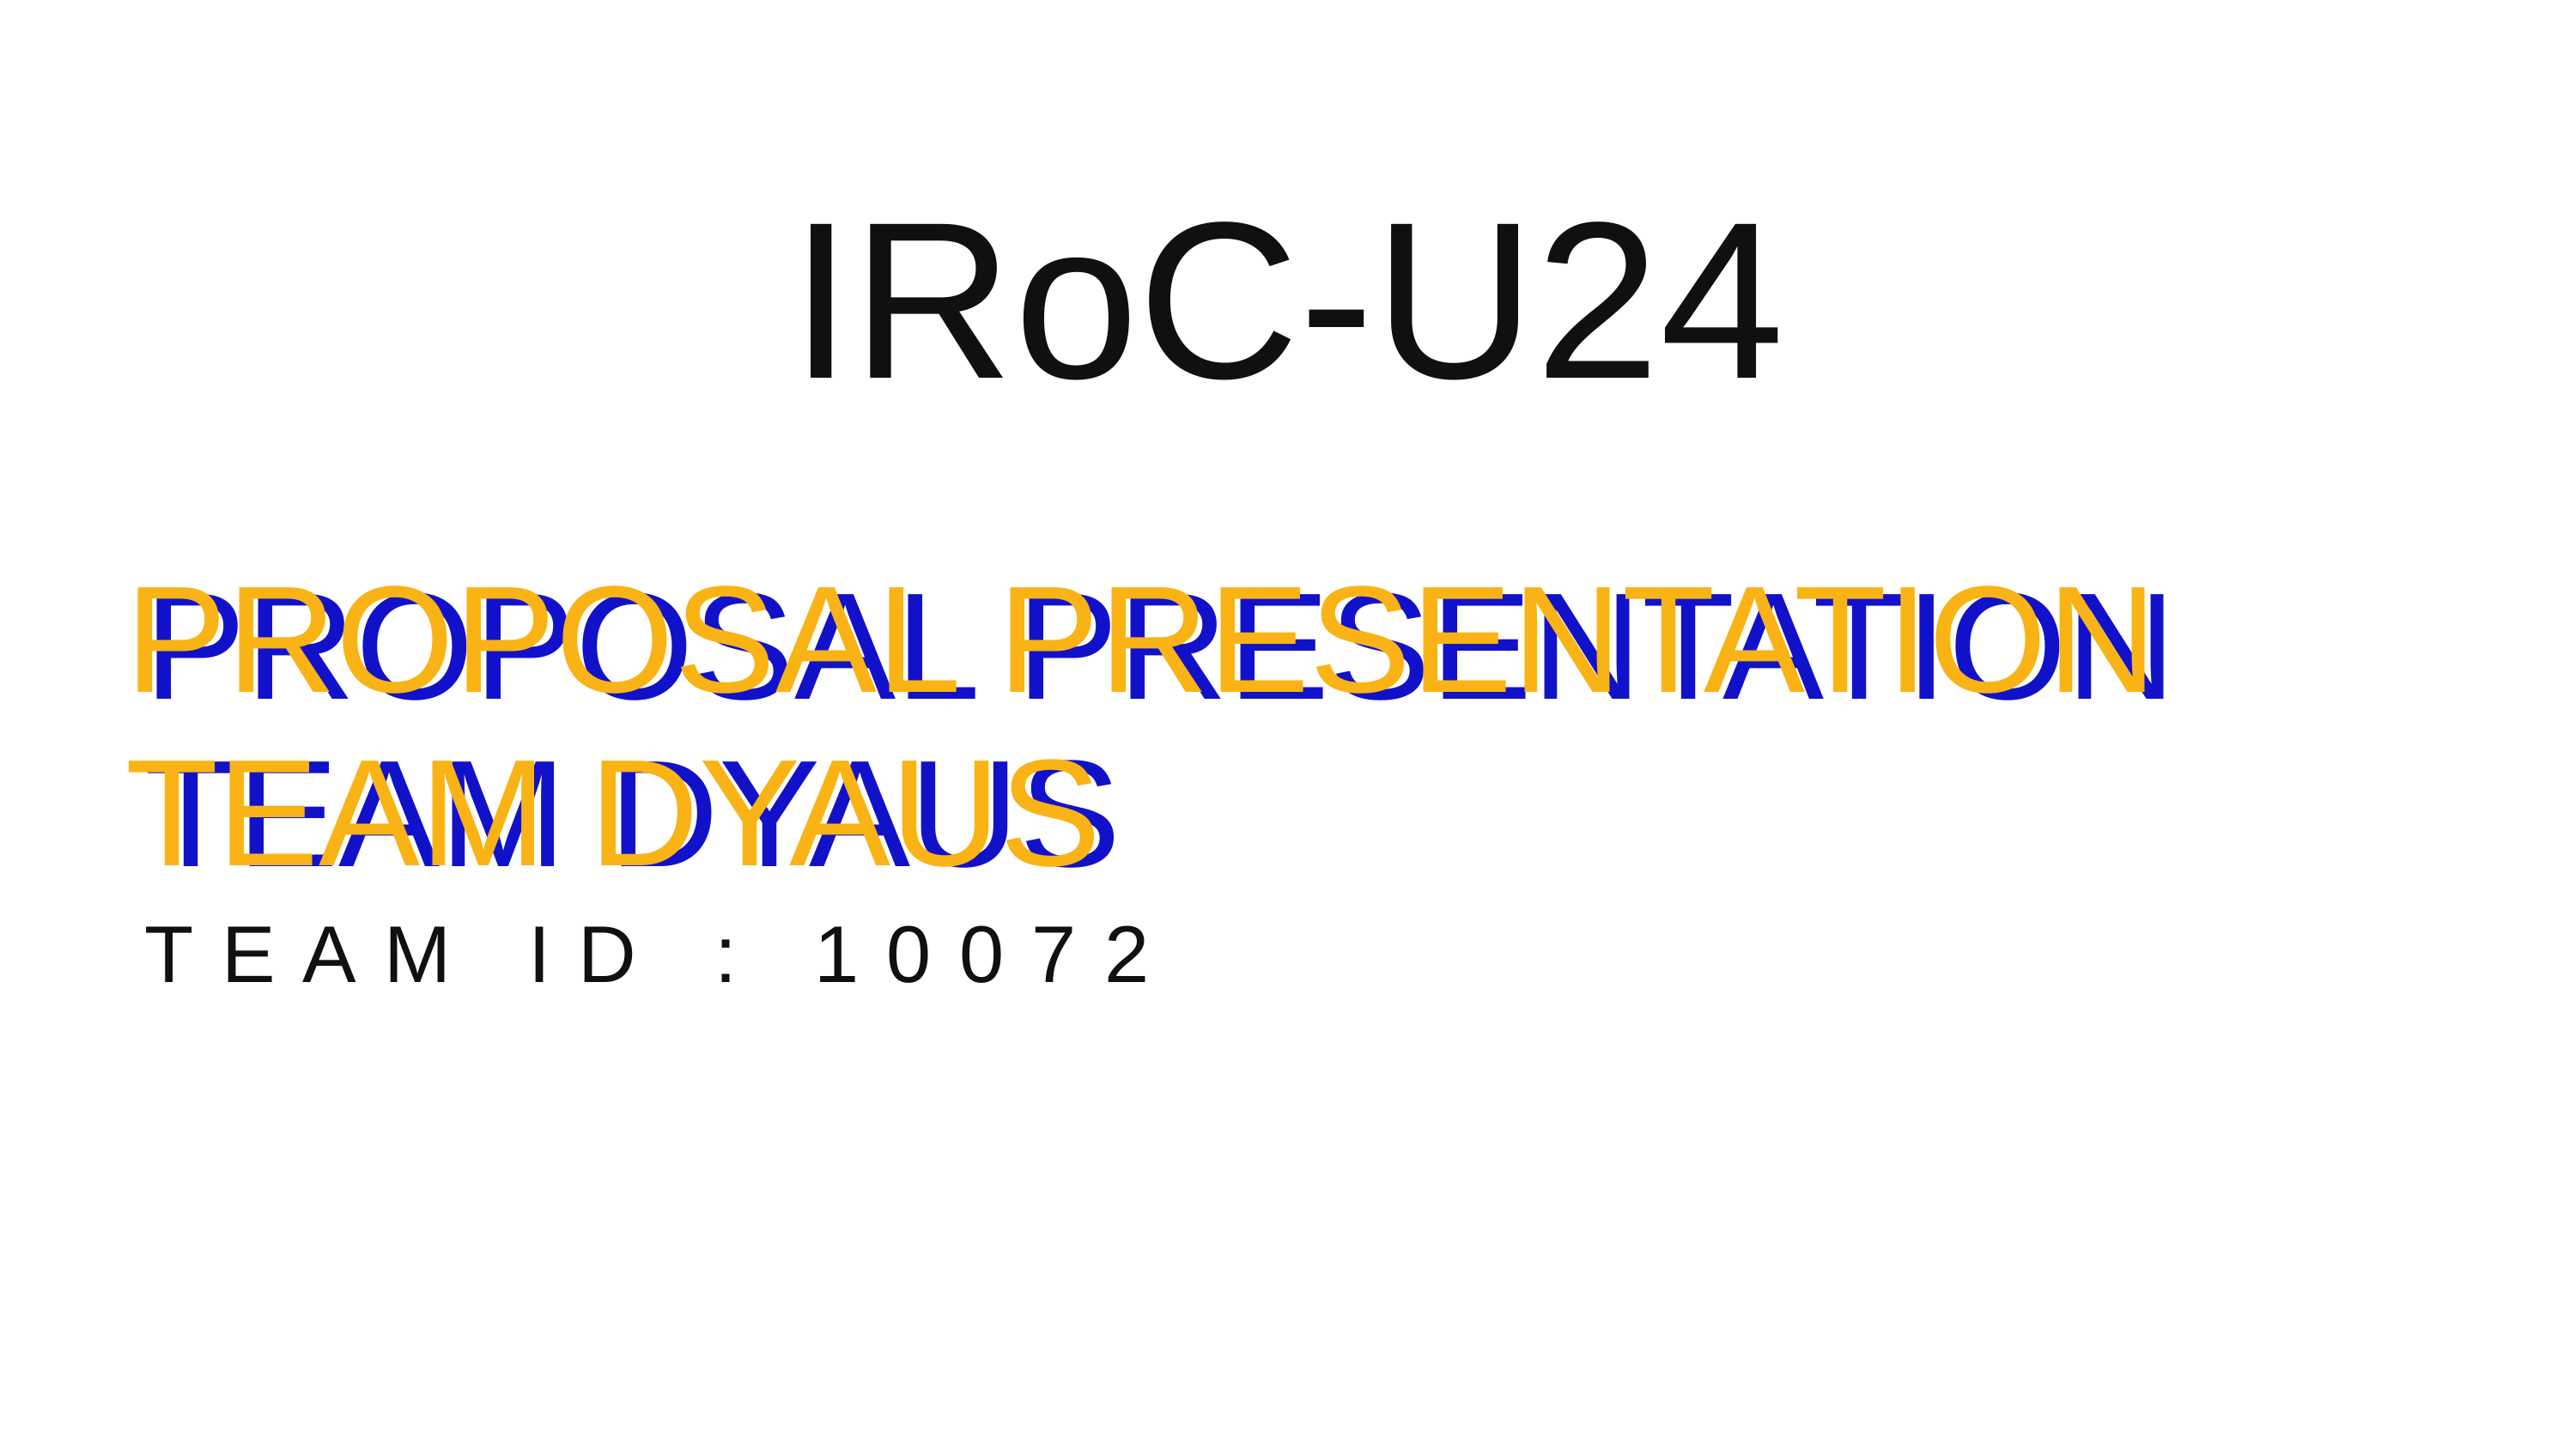

IRoC-U24
TEAM DYAUS
PROPOSAL PRESENTATION
PROPOSAL PRESENTATION TEAM DYAUS
TEAM DYAUS
TEAM ID : 10072